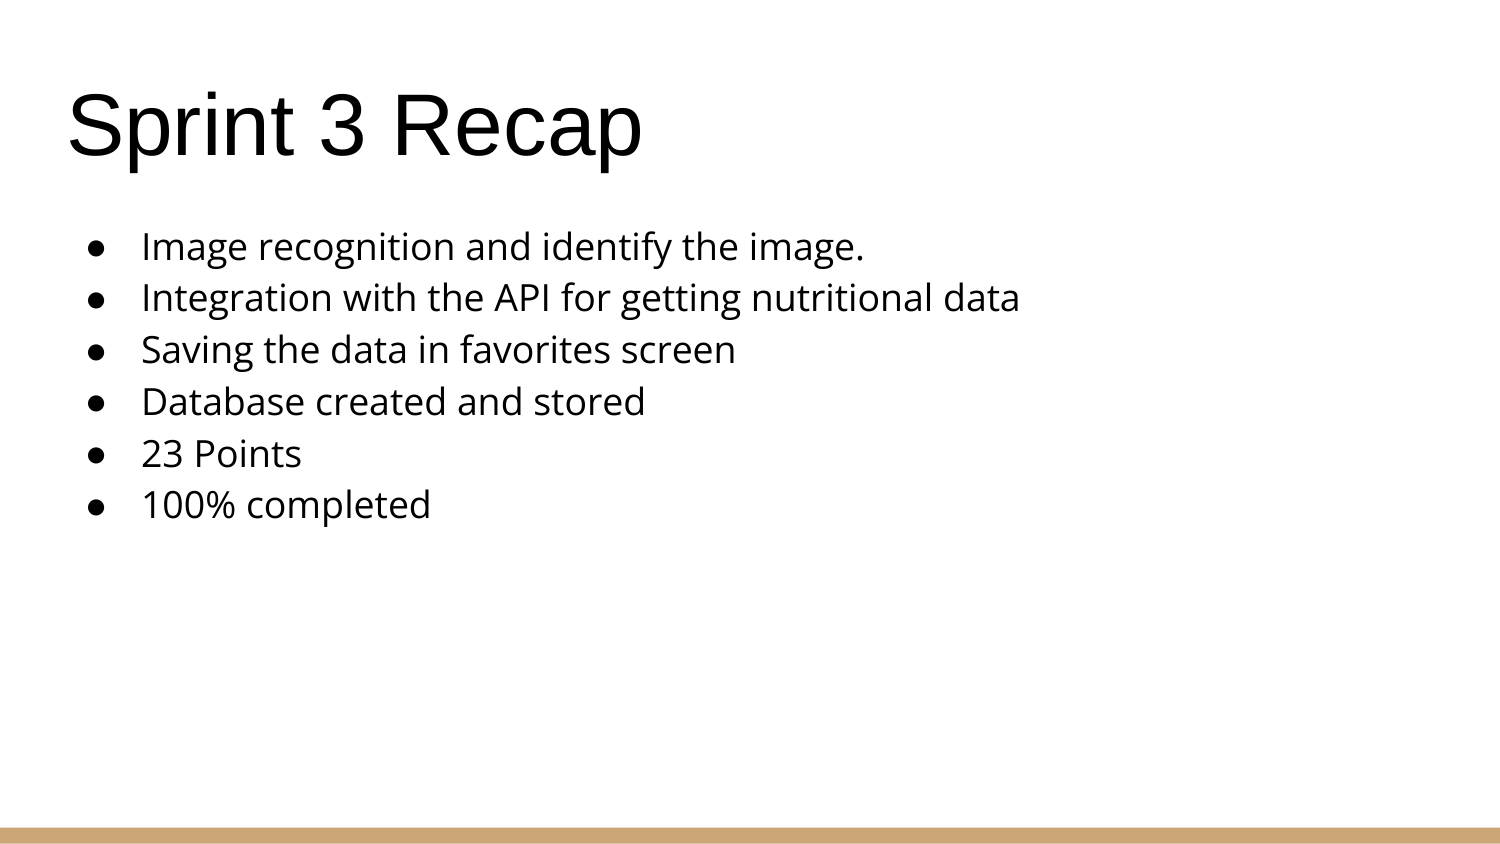

# Sprint 3 Recap
Image recognition and identify the image.
Integration with the API for getting nutritional data
Saving the data in favorites screen
Database created and stored
23 Points
100% completed